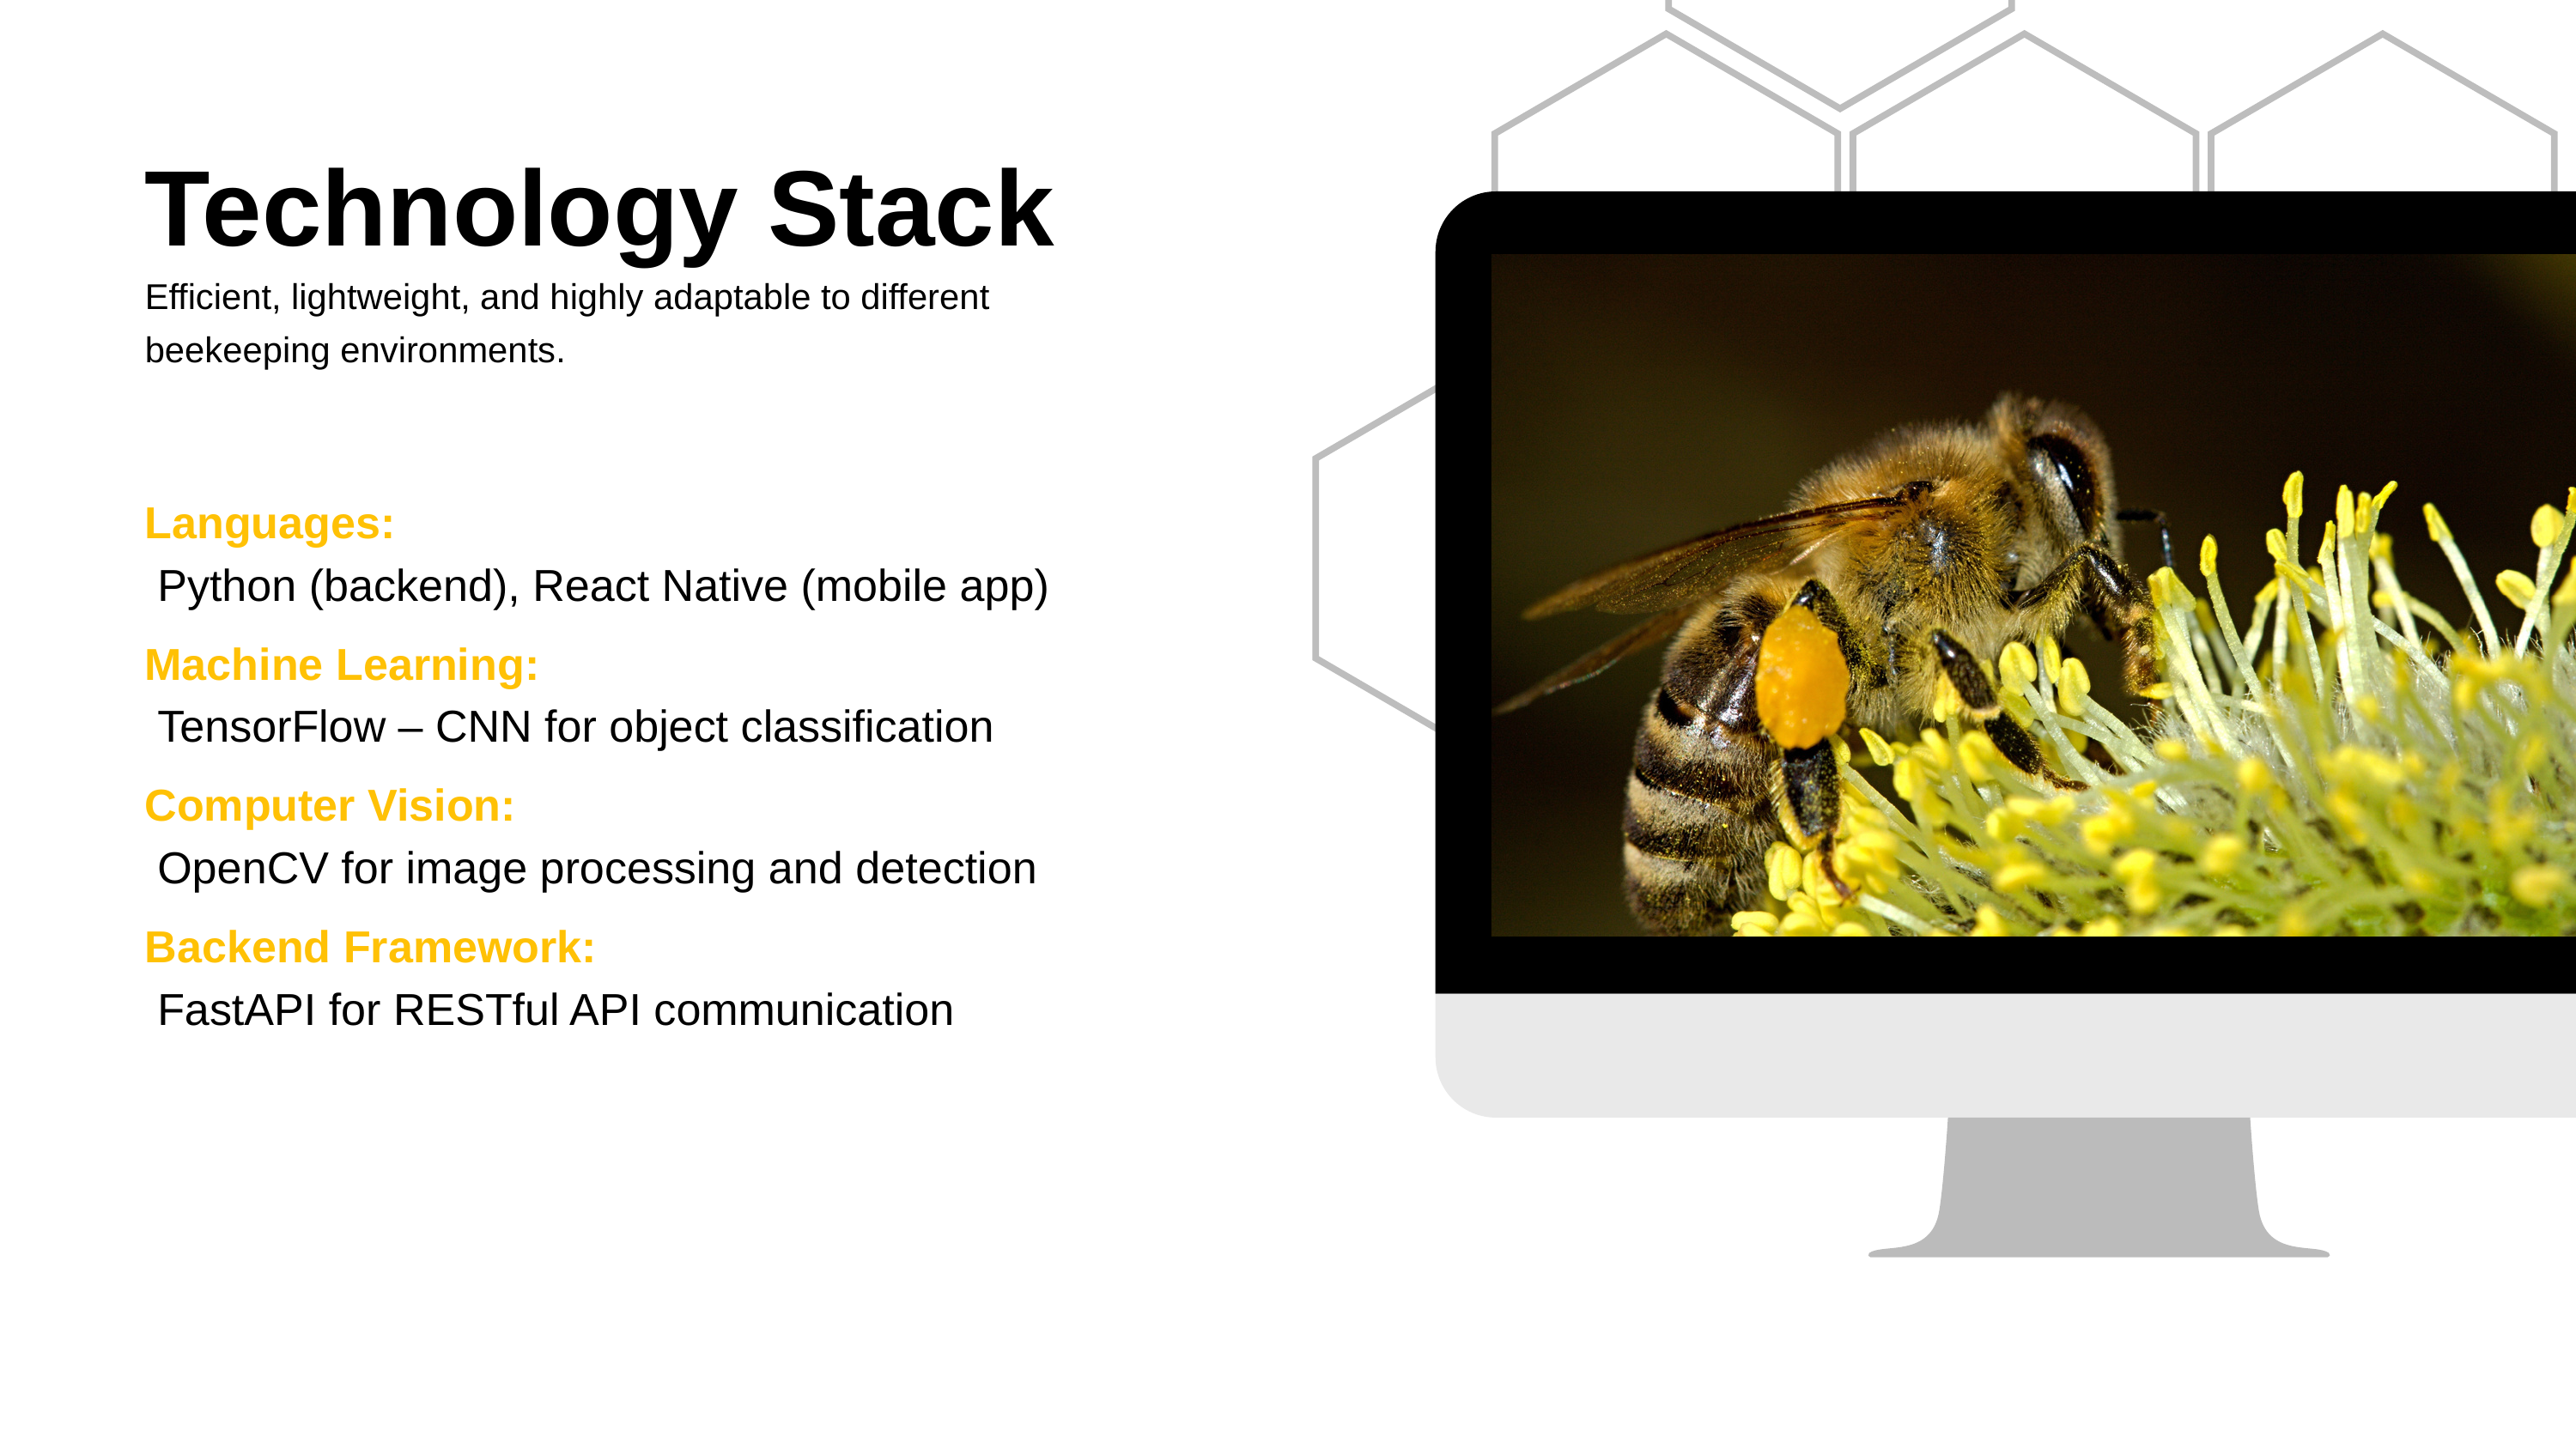

Technology Stack

Efficient, lightweight, and highly adaptable to different beekeeping environments.

Languages:
 Python (backend), React Native (mobile app)
Machine Learning:
 TensorFlow – CNN for object classification
Computer Vision:
 OpenCV for image processing and detection
Backend Framework:
 FastAPI for RESTful API communication